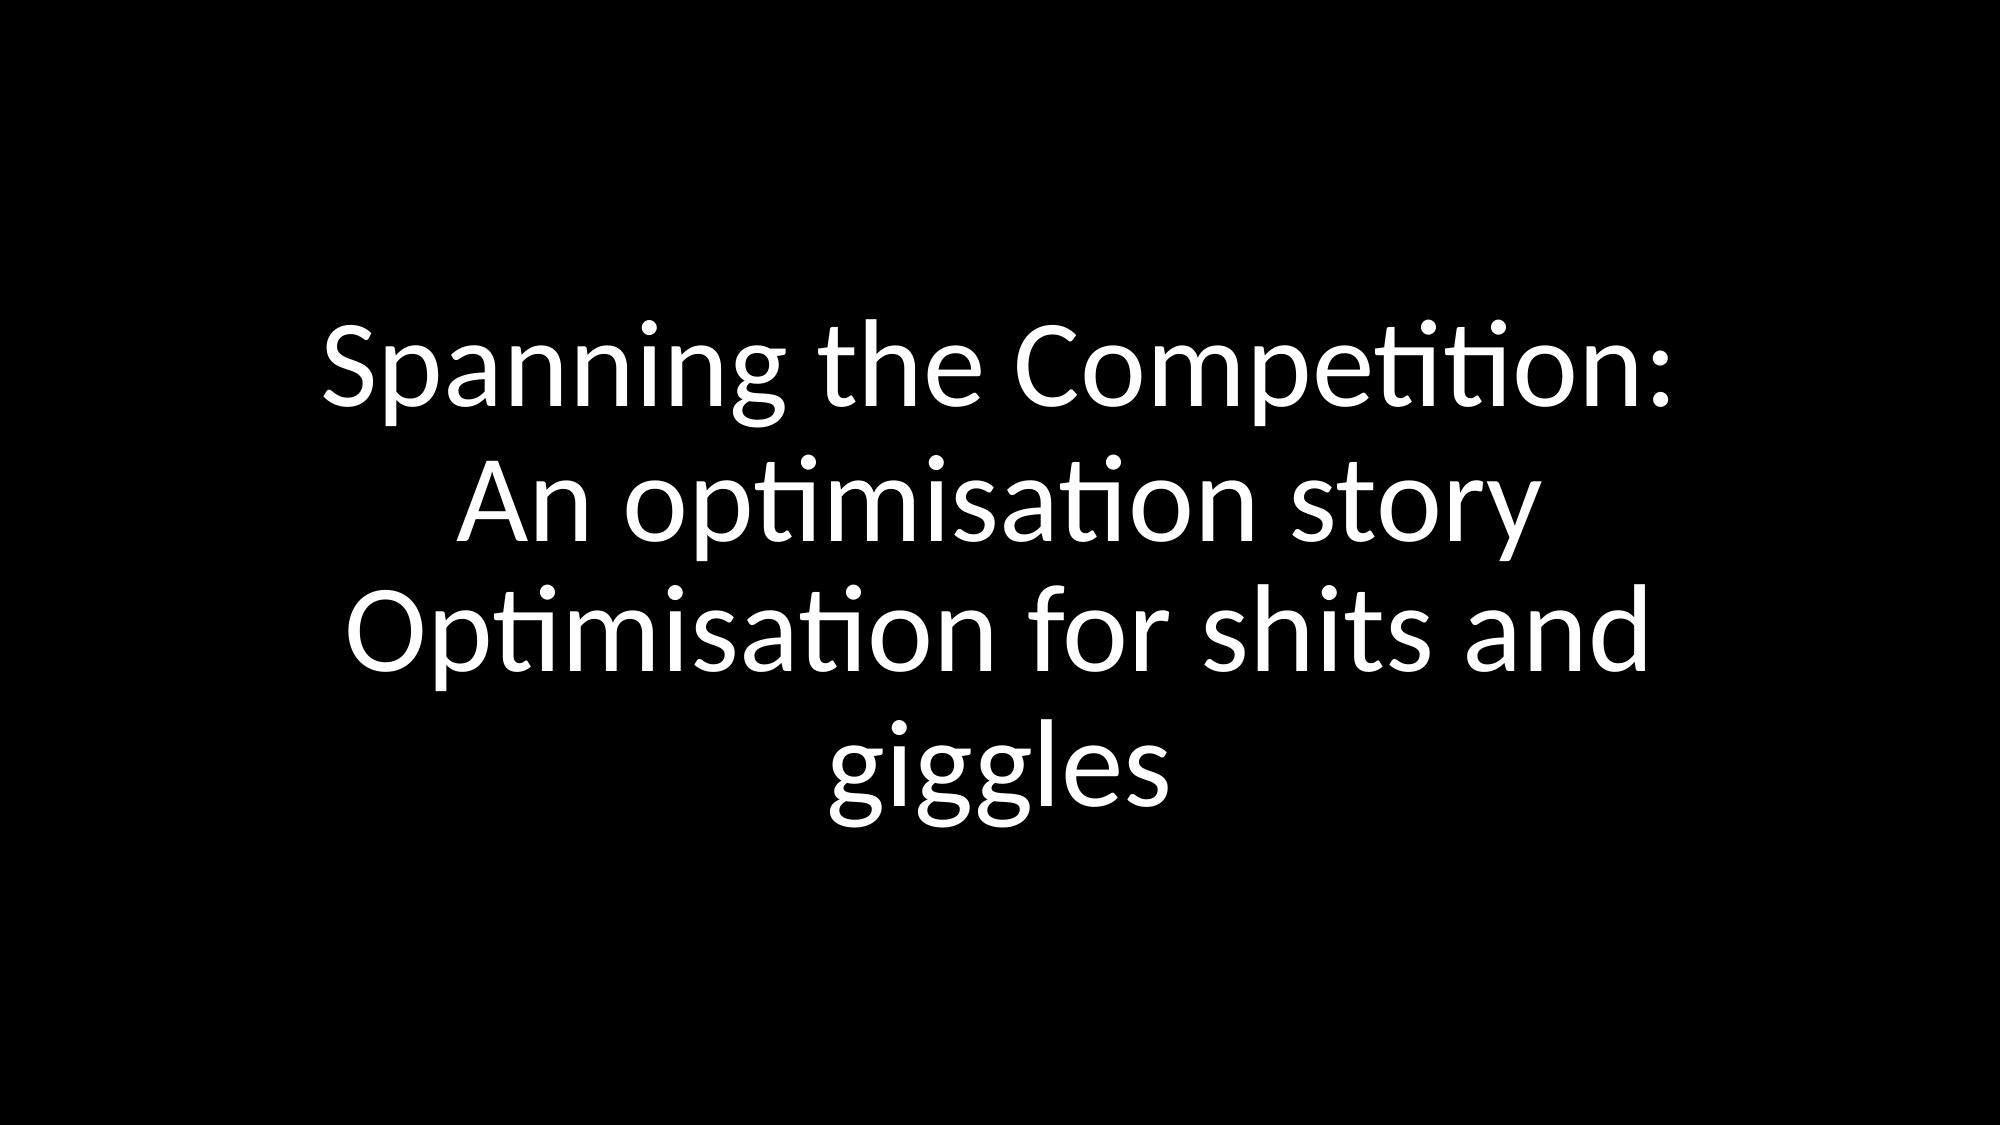

# Spanning the Competition: An optimisation story
Optimisation for shits and giggles